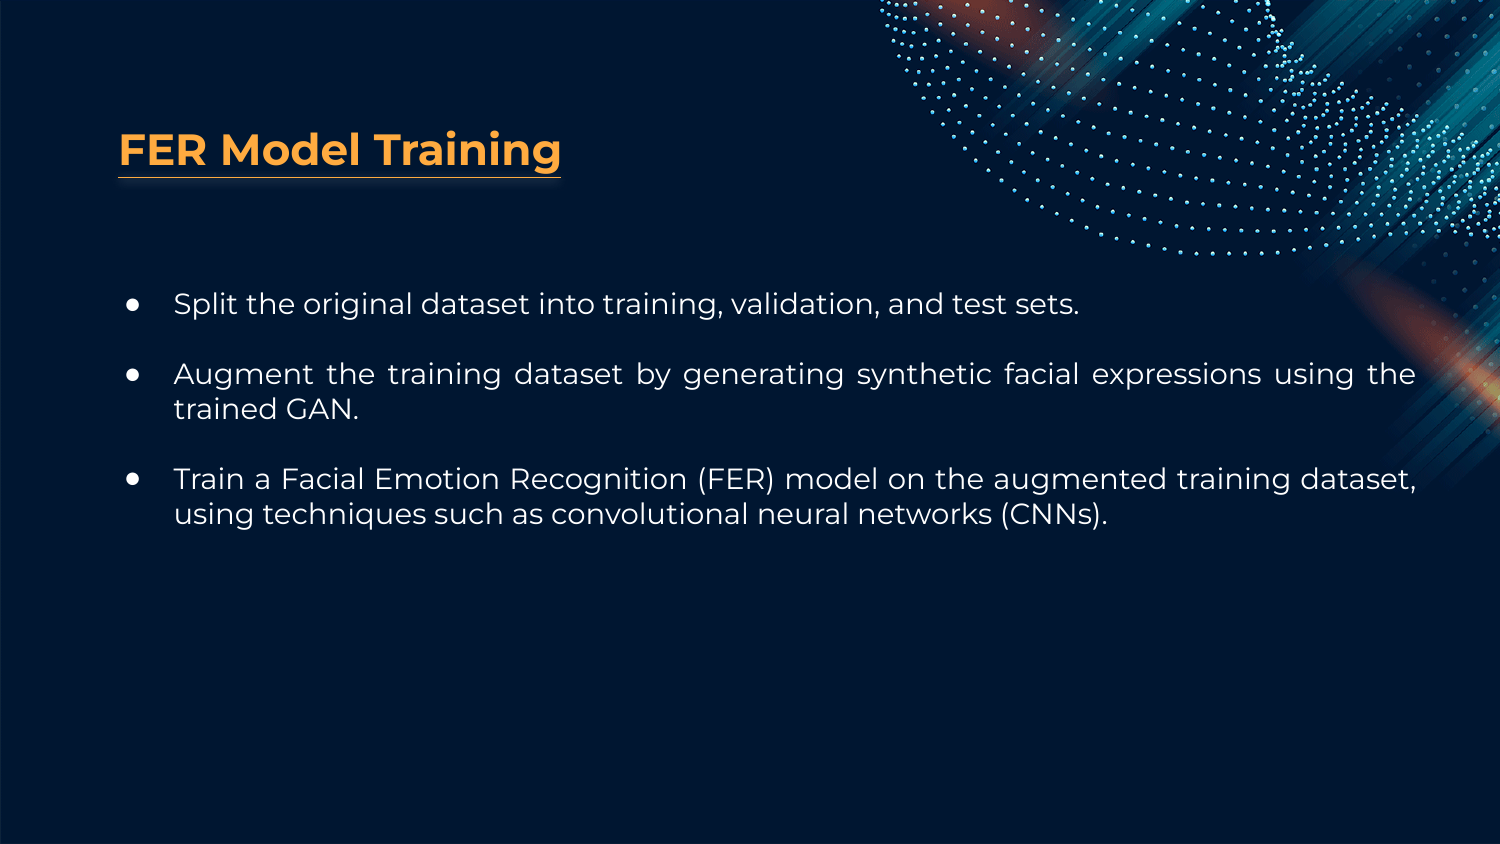

# FER Model Training
Split the original dataset into training, validation, and test sets.

Augment the training dataset by generating synthetic facial expressions using the trained GAN.

Train a Facial Emotion Recognition (FER) model on the augmented training dataset, using techniques such as convolutional neural networks (CNNs).